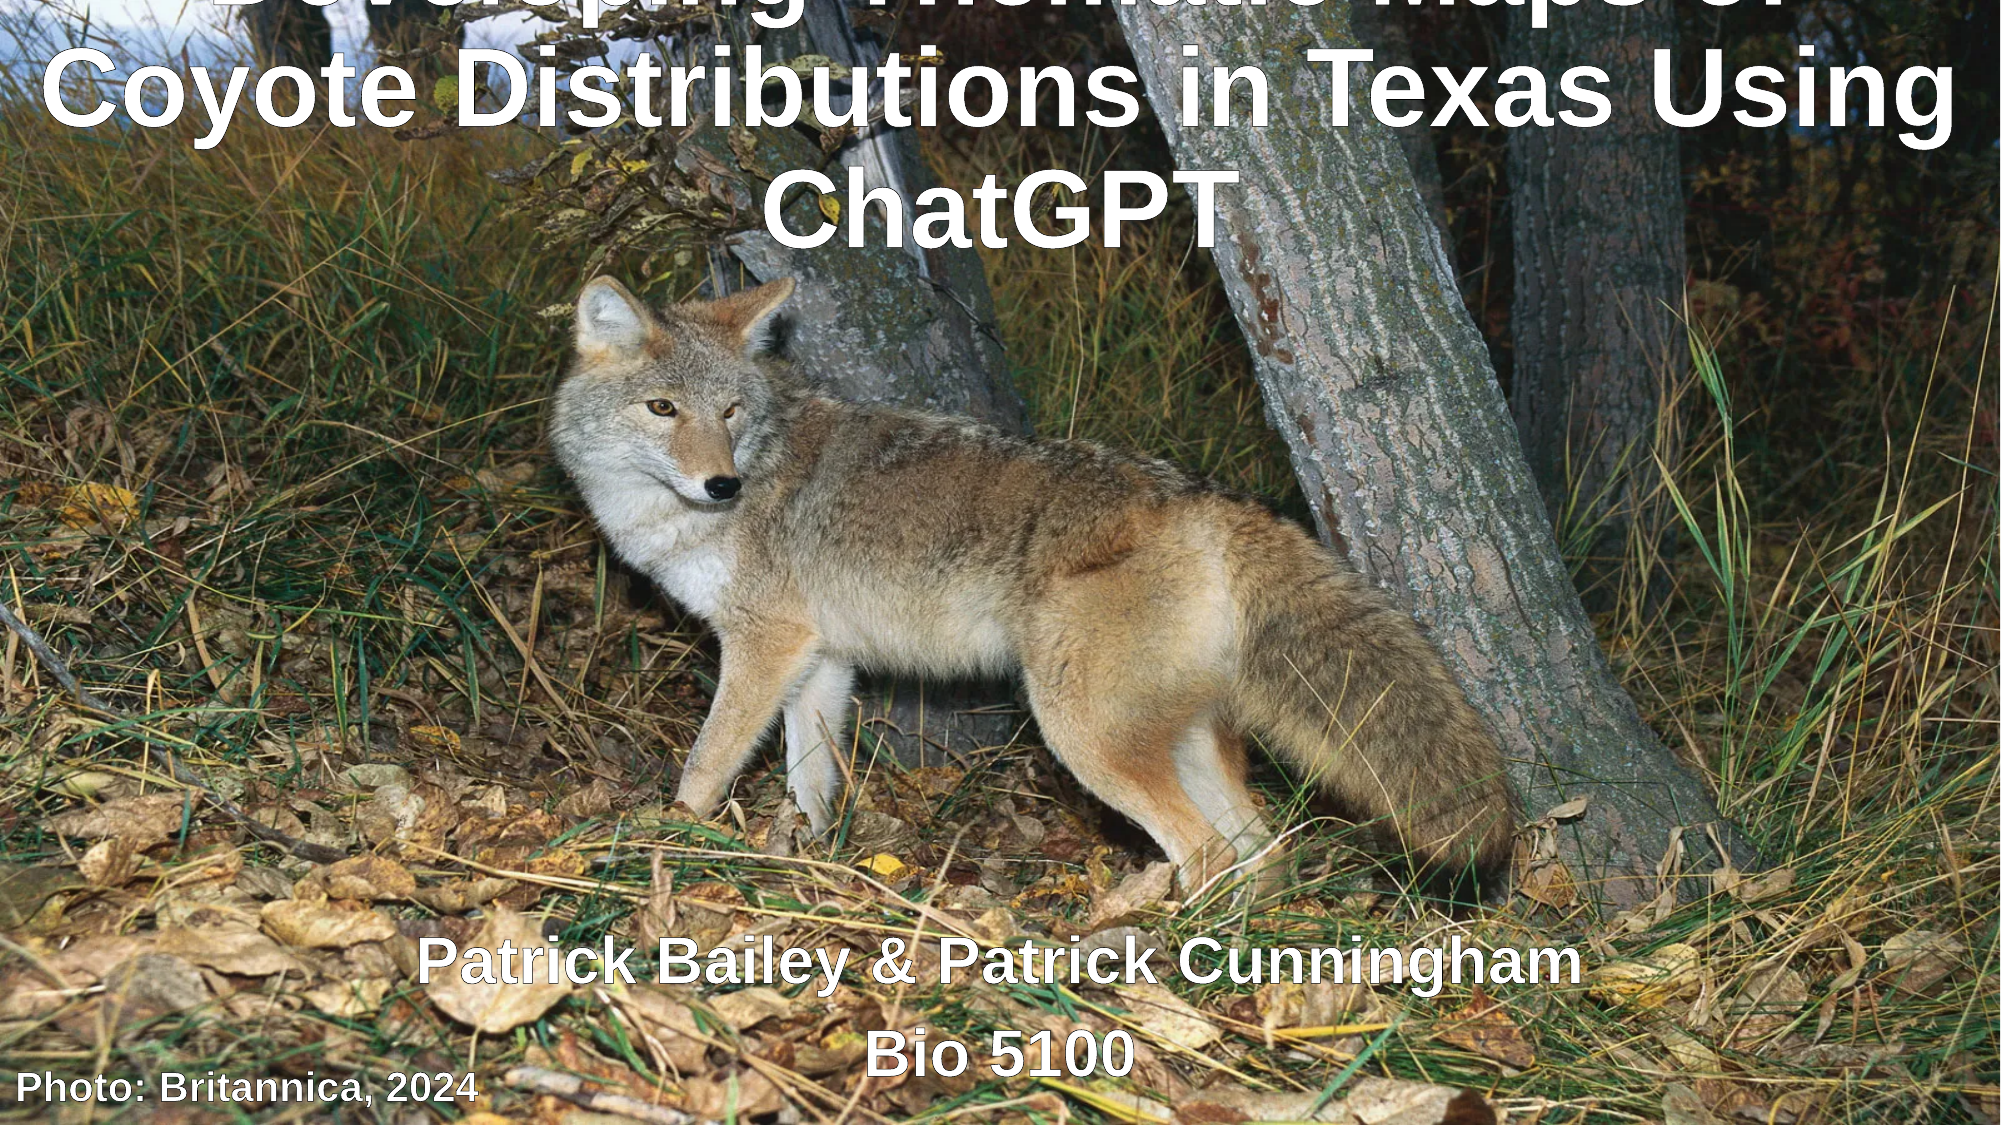

# Developing Thematic Maps of Coyote Distributions in Texas Using ChatGPT
Patrick Bailey & Patrick Cunningham
Bio 5100
Photo: Britannica, 2024